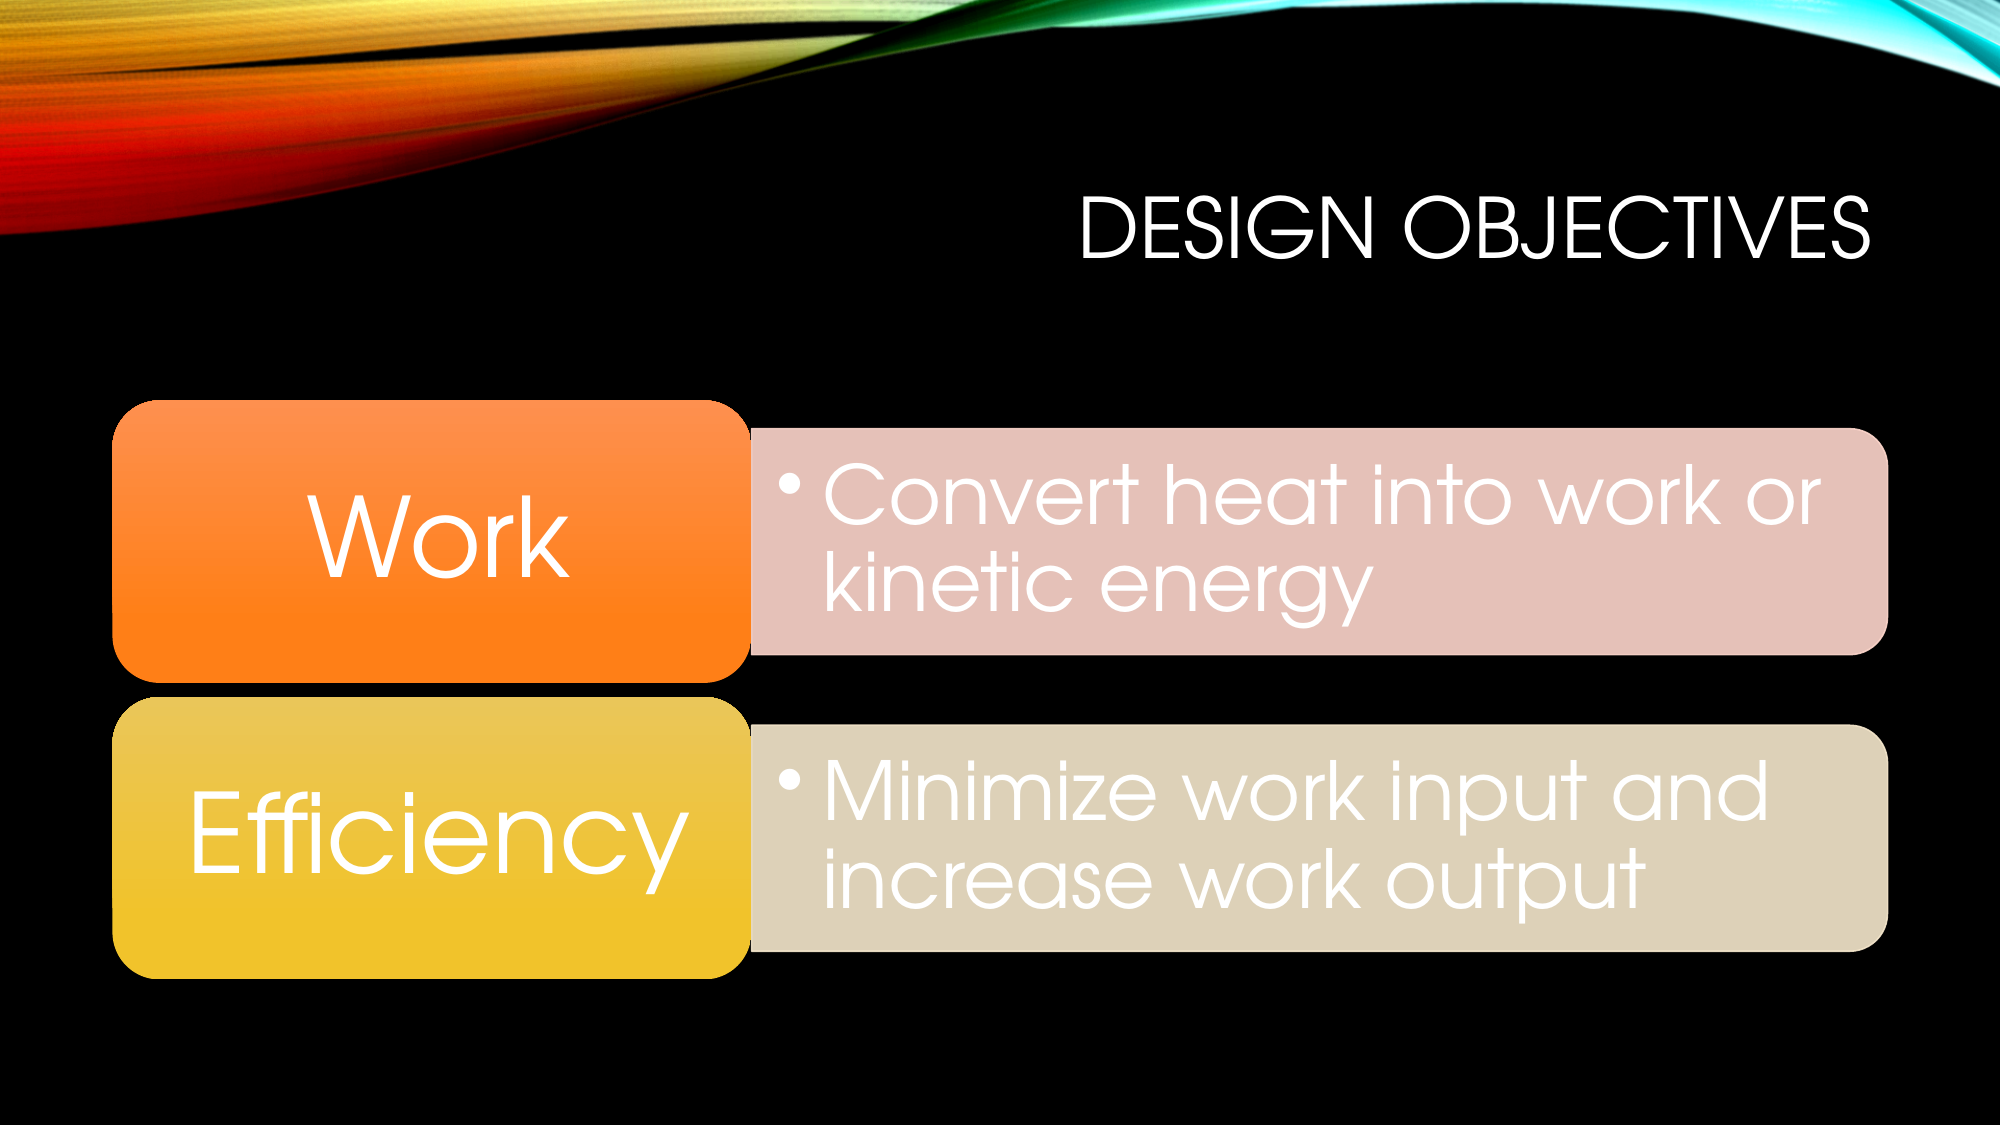

# Design objectives
Convert heat into work or kinetic energy
Work
Minimize work input and increase work output
Efficiency